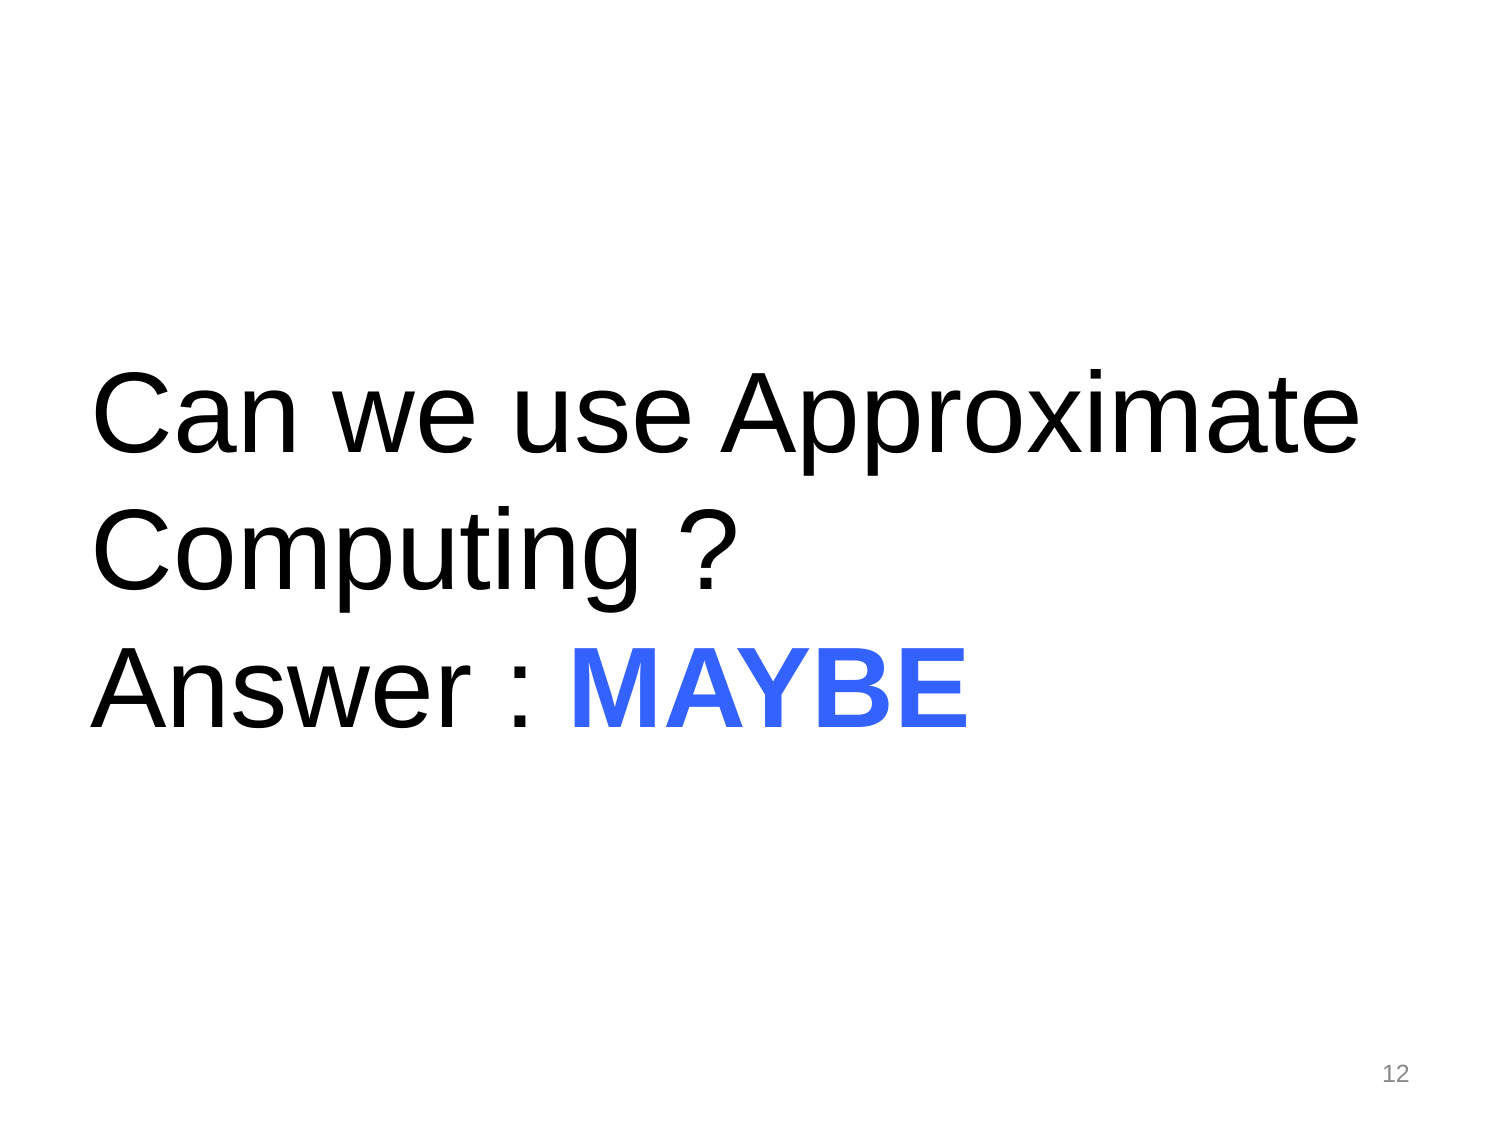

# Can we use Approximate Computing ? Answer : MAYBE
12